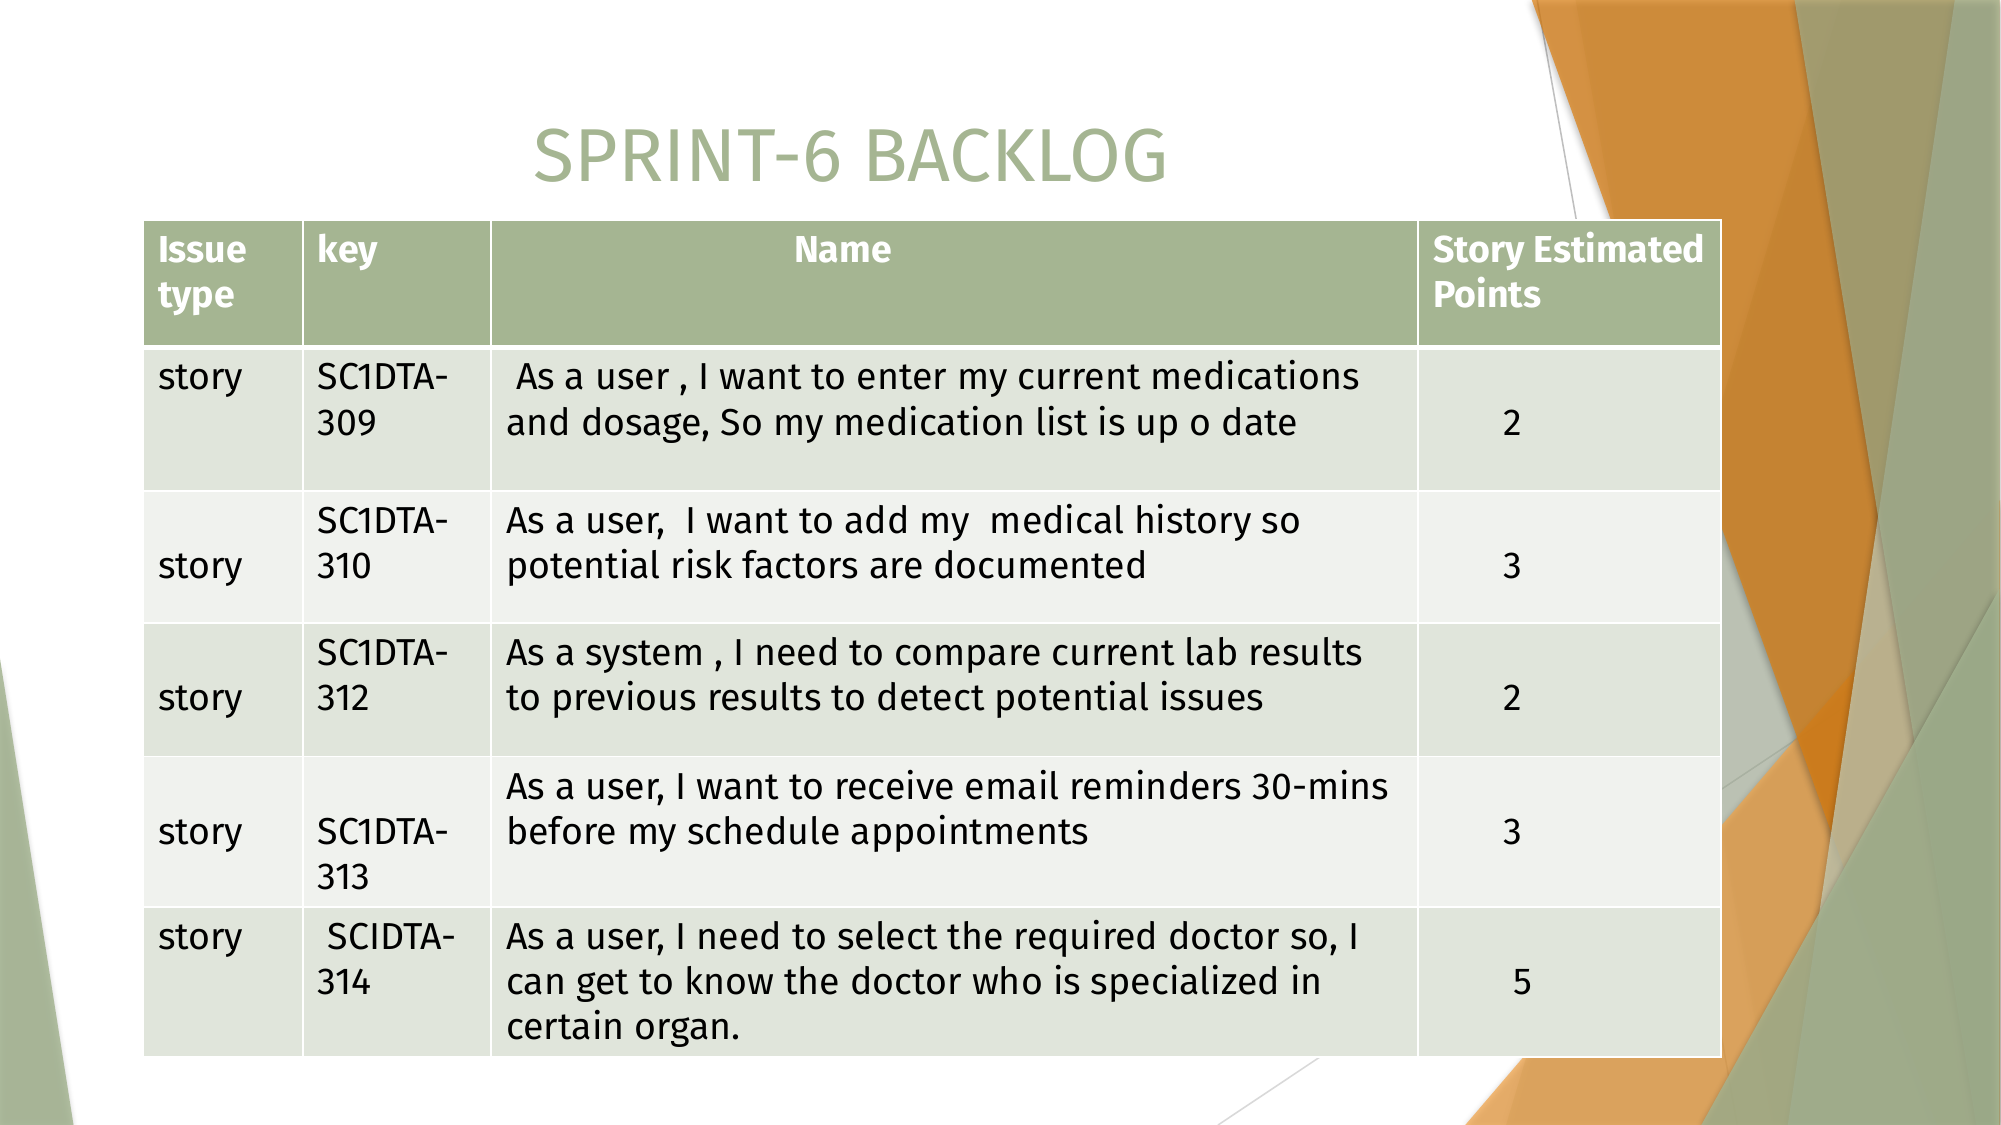

# SPRINT-6 BACKLOG
| Issue type | key | Name | Story Estimated Points |
| --- | --- | --- | --- |
| story | SC1DTA- 309 | As a user , I want to enter my current medications and dosage, So my medication list is up o date | 2 |
| story | SC1DTA-310 | As a user, I want to add my medical history so potential risk factors are documented | 3 |
| story | SC1DTA-312 | As a system , I need to compare current lab results to previous results to detect potential issues | 2 |
| story | SC1DTA-313 | As a user, I want to receive email reminders 30-mins before my schedule appointments | 3 |
| story | SCIDTA-314 | As a user, I need to select the required doctor so, I can get to know the doctor who is specialized in certain organ. | 5 |
31